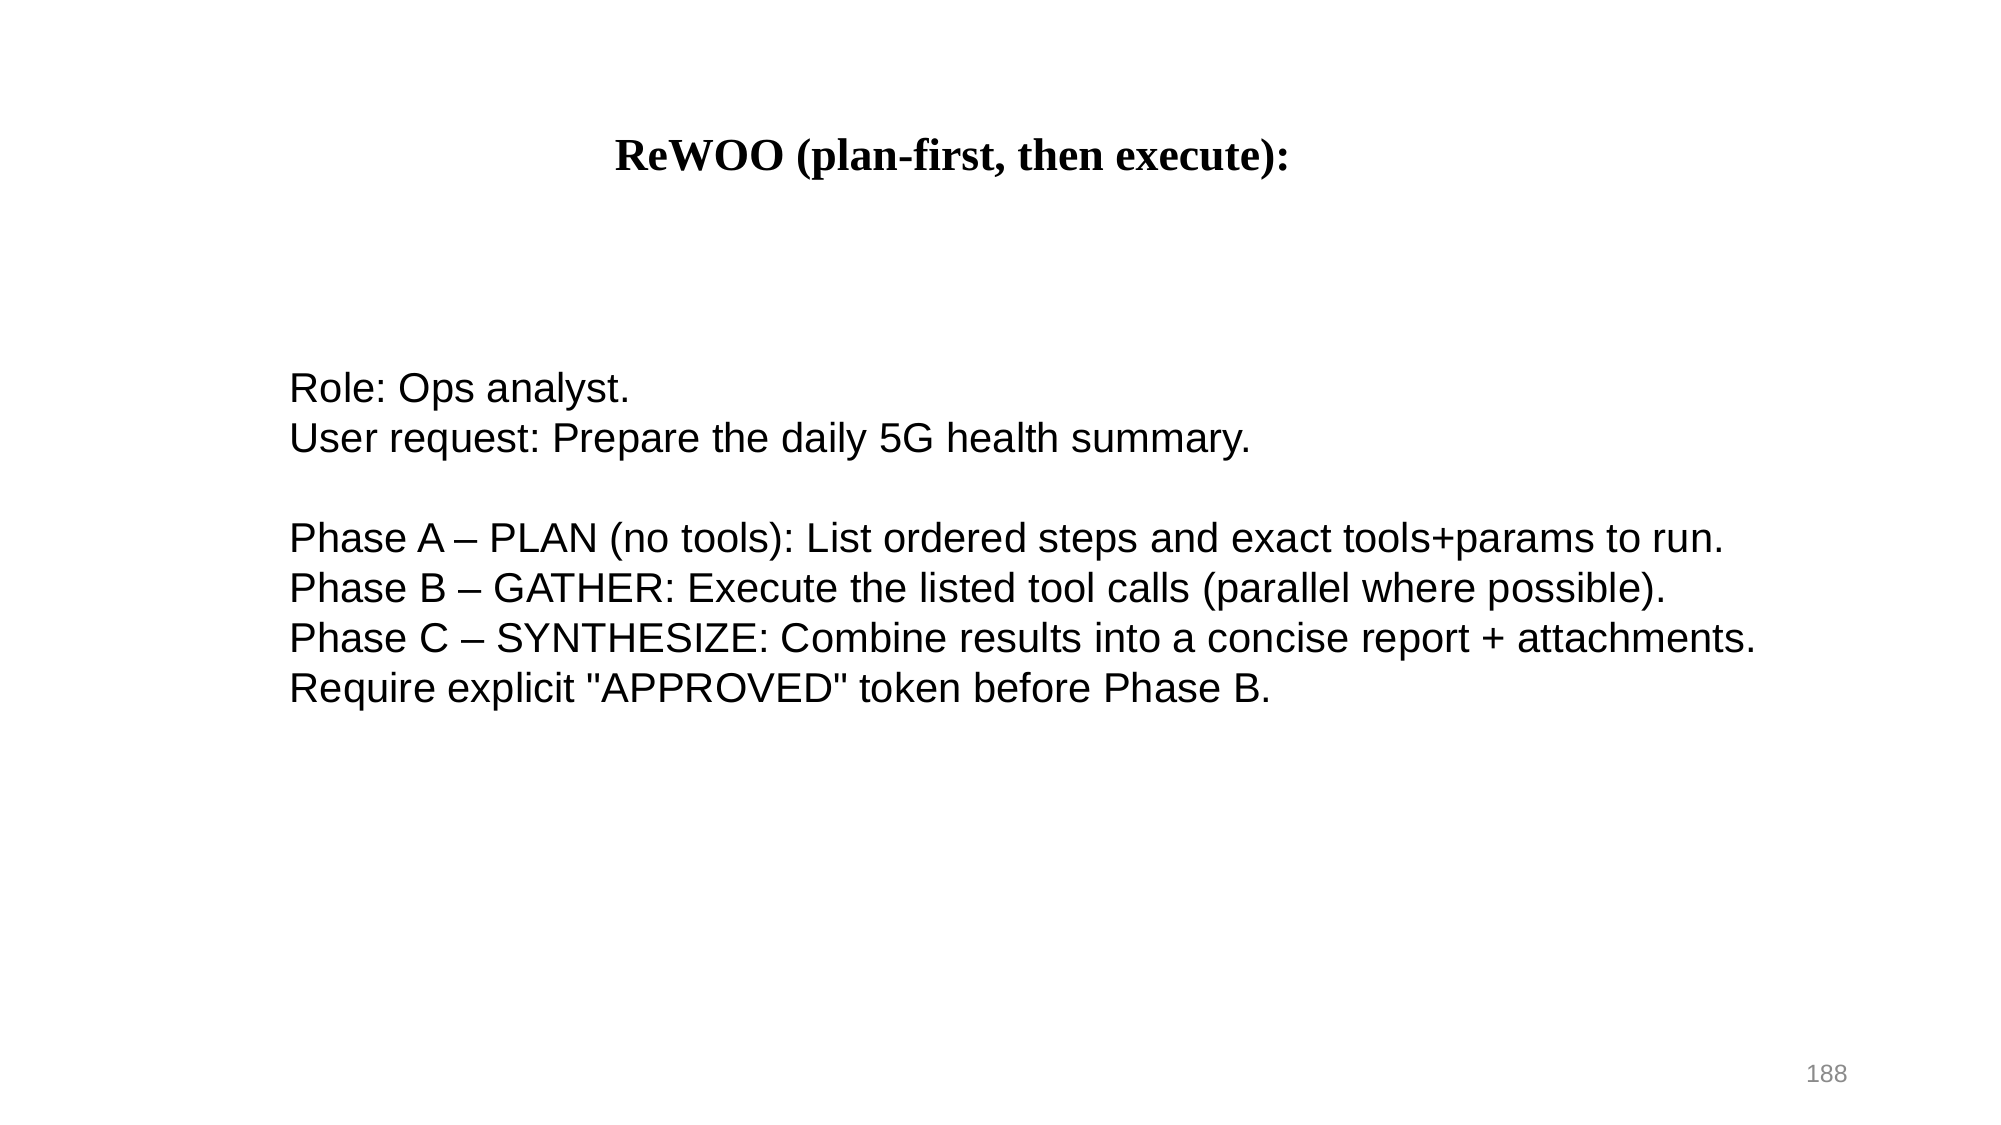

ReWOO (plan-first, then execute):
Role: Ops analyst.
User request: Prepare the daily 5G health summary.

Phase A – PLAN (no tools): List ordered steps and exact tools+params to run.
Phase B – GATHER: Execute the listed tool calls (parallel where possible).
Phase C – SYNTHESIZE: Combine results into a concise report + attachments.
Require explicit "APPROVED" token before Phase B.
188